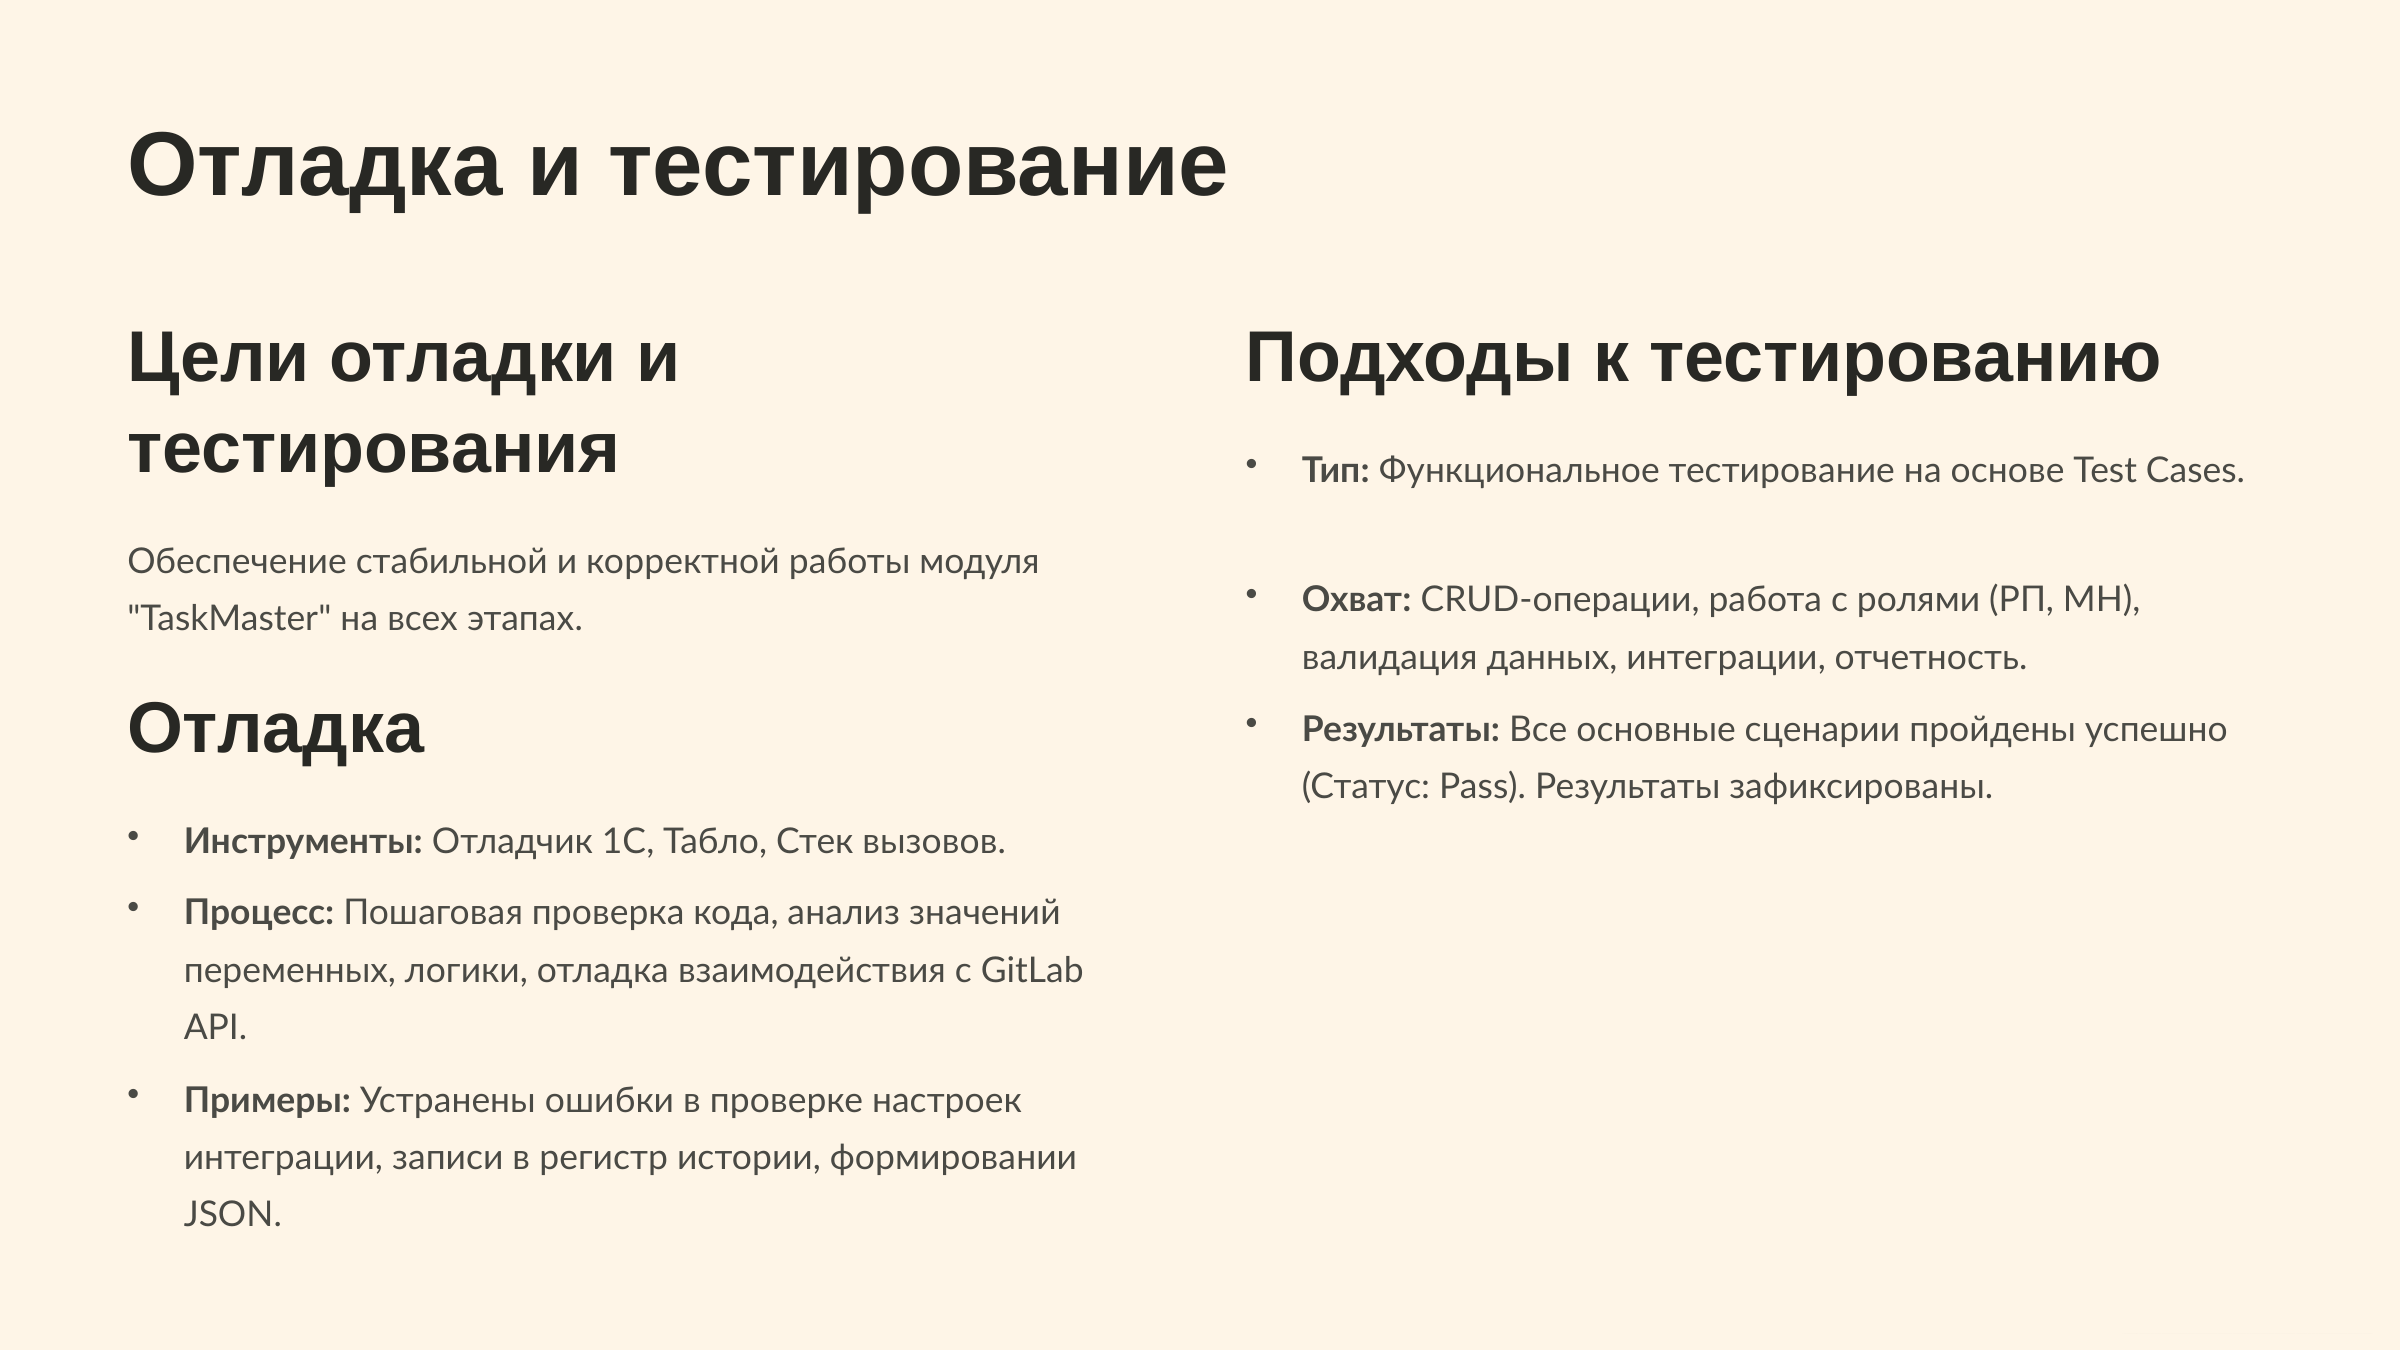

Отладка и тестирование
Цели отладки и тестирования
Подходы к тестированию
Тип: Функциональное тестирование на основе Test Cases.
Обеспечение стабильной и корректной работы модуля "TaskMaster" на всех этапах.
Охват: CRUD-операции, работа с ролями (РП, МН), валидация данных, интеграции, отчетность.
Отладка
Результаты: Все основные сценарии пройдены успешно (Статус: Pass). Результаты зафиксированы.
Инструменты: Отладчик 1С, Табло, Стек вызовов.
Процесс: Пошаговая проверка кода, анализ значений переменных, логики, отладка взаимодействия с GitLab API.
Примеры: Устранены ошибки в проверке настроек интеграции, записи в регистр истории, формировании JSON.